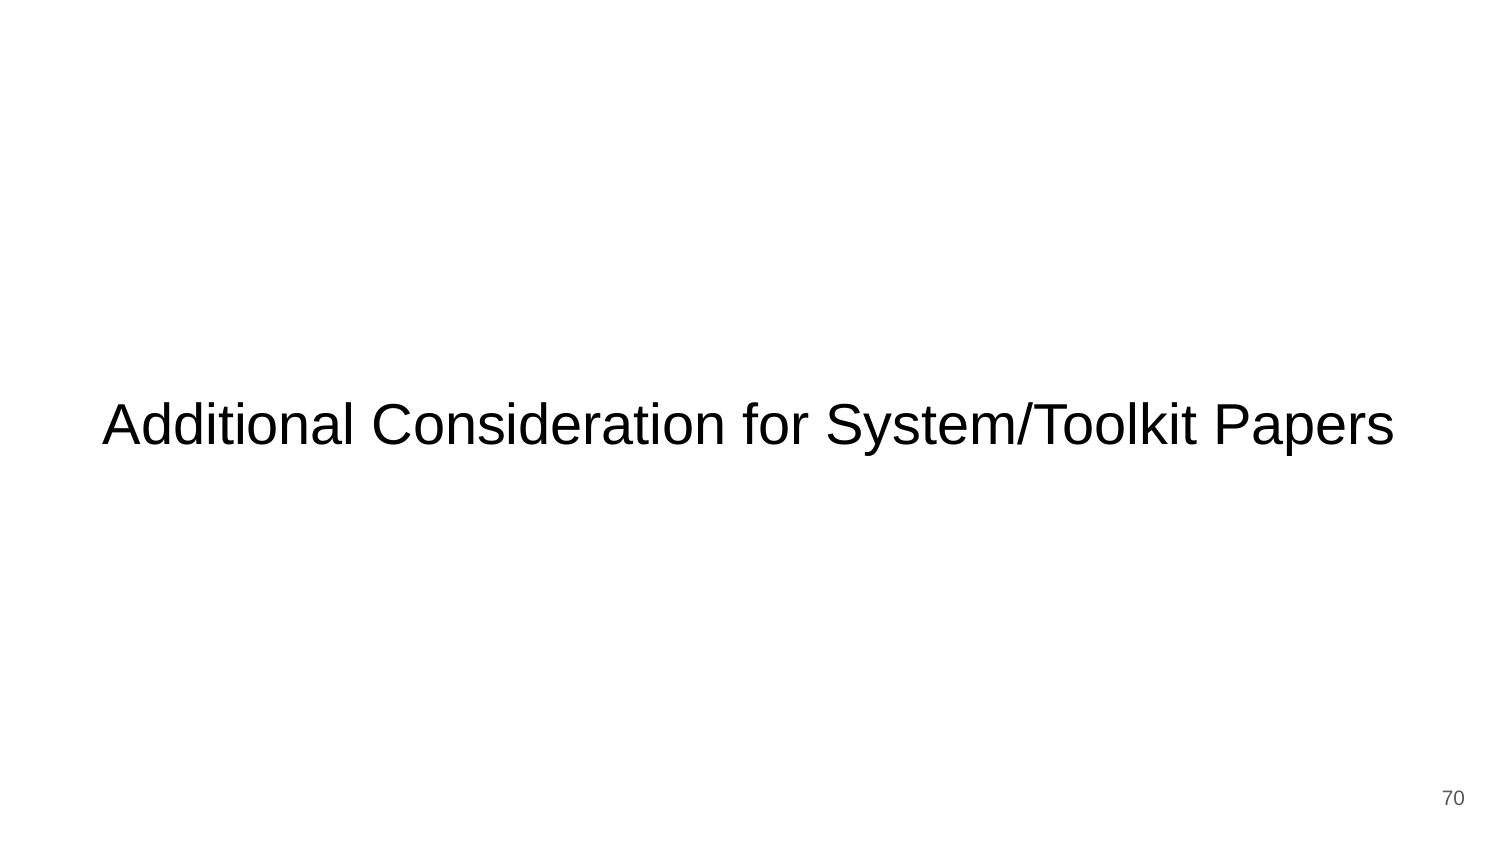

# Additional Consideration for System/Toolkit Papers
70